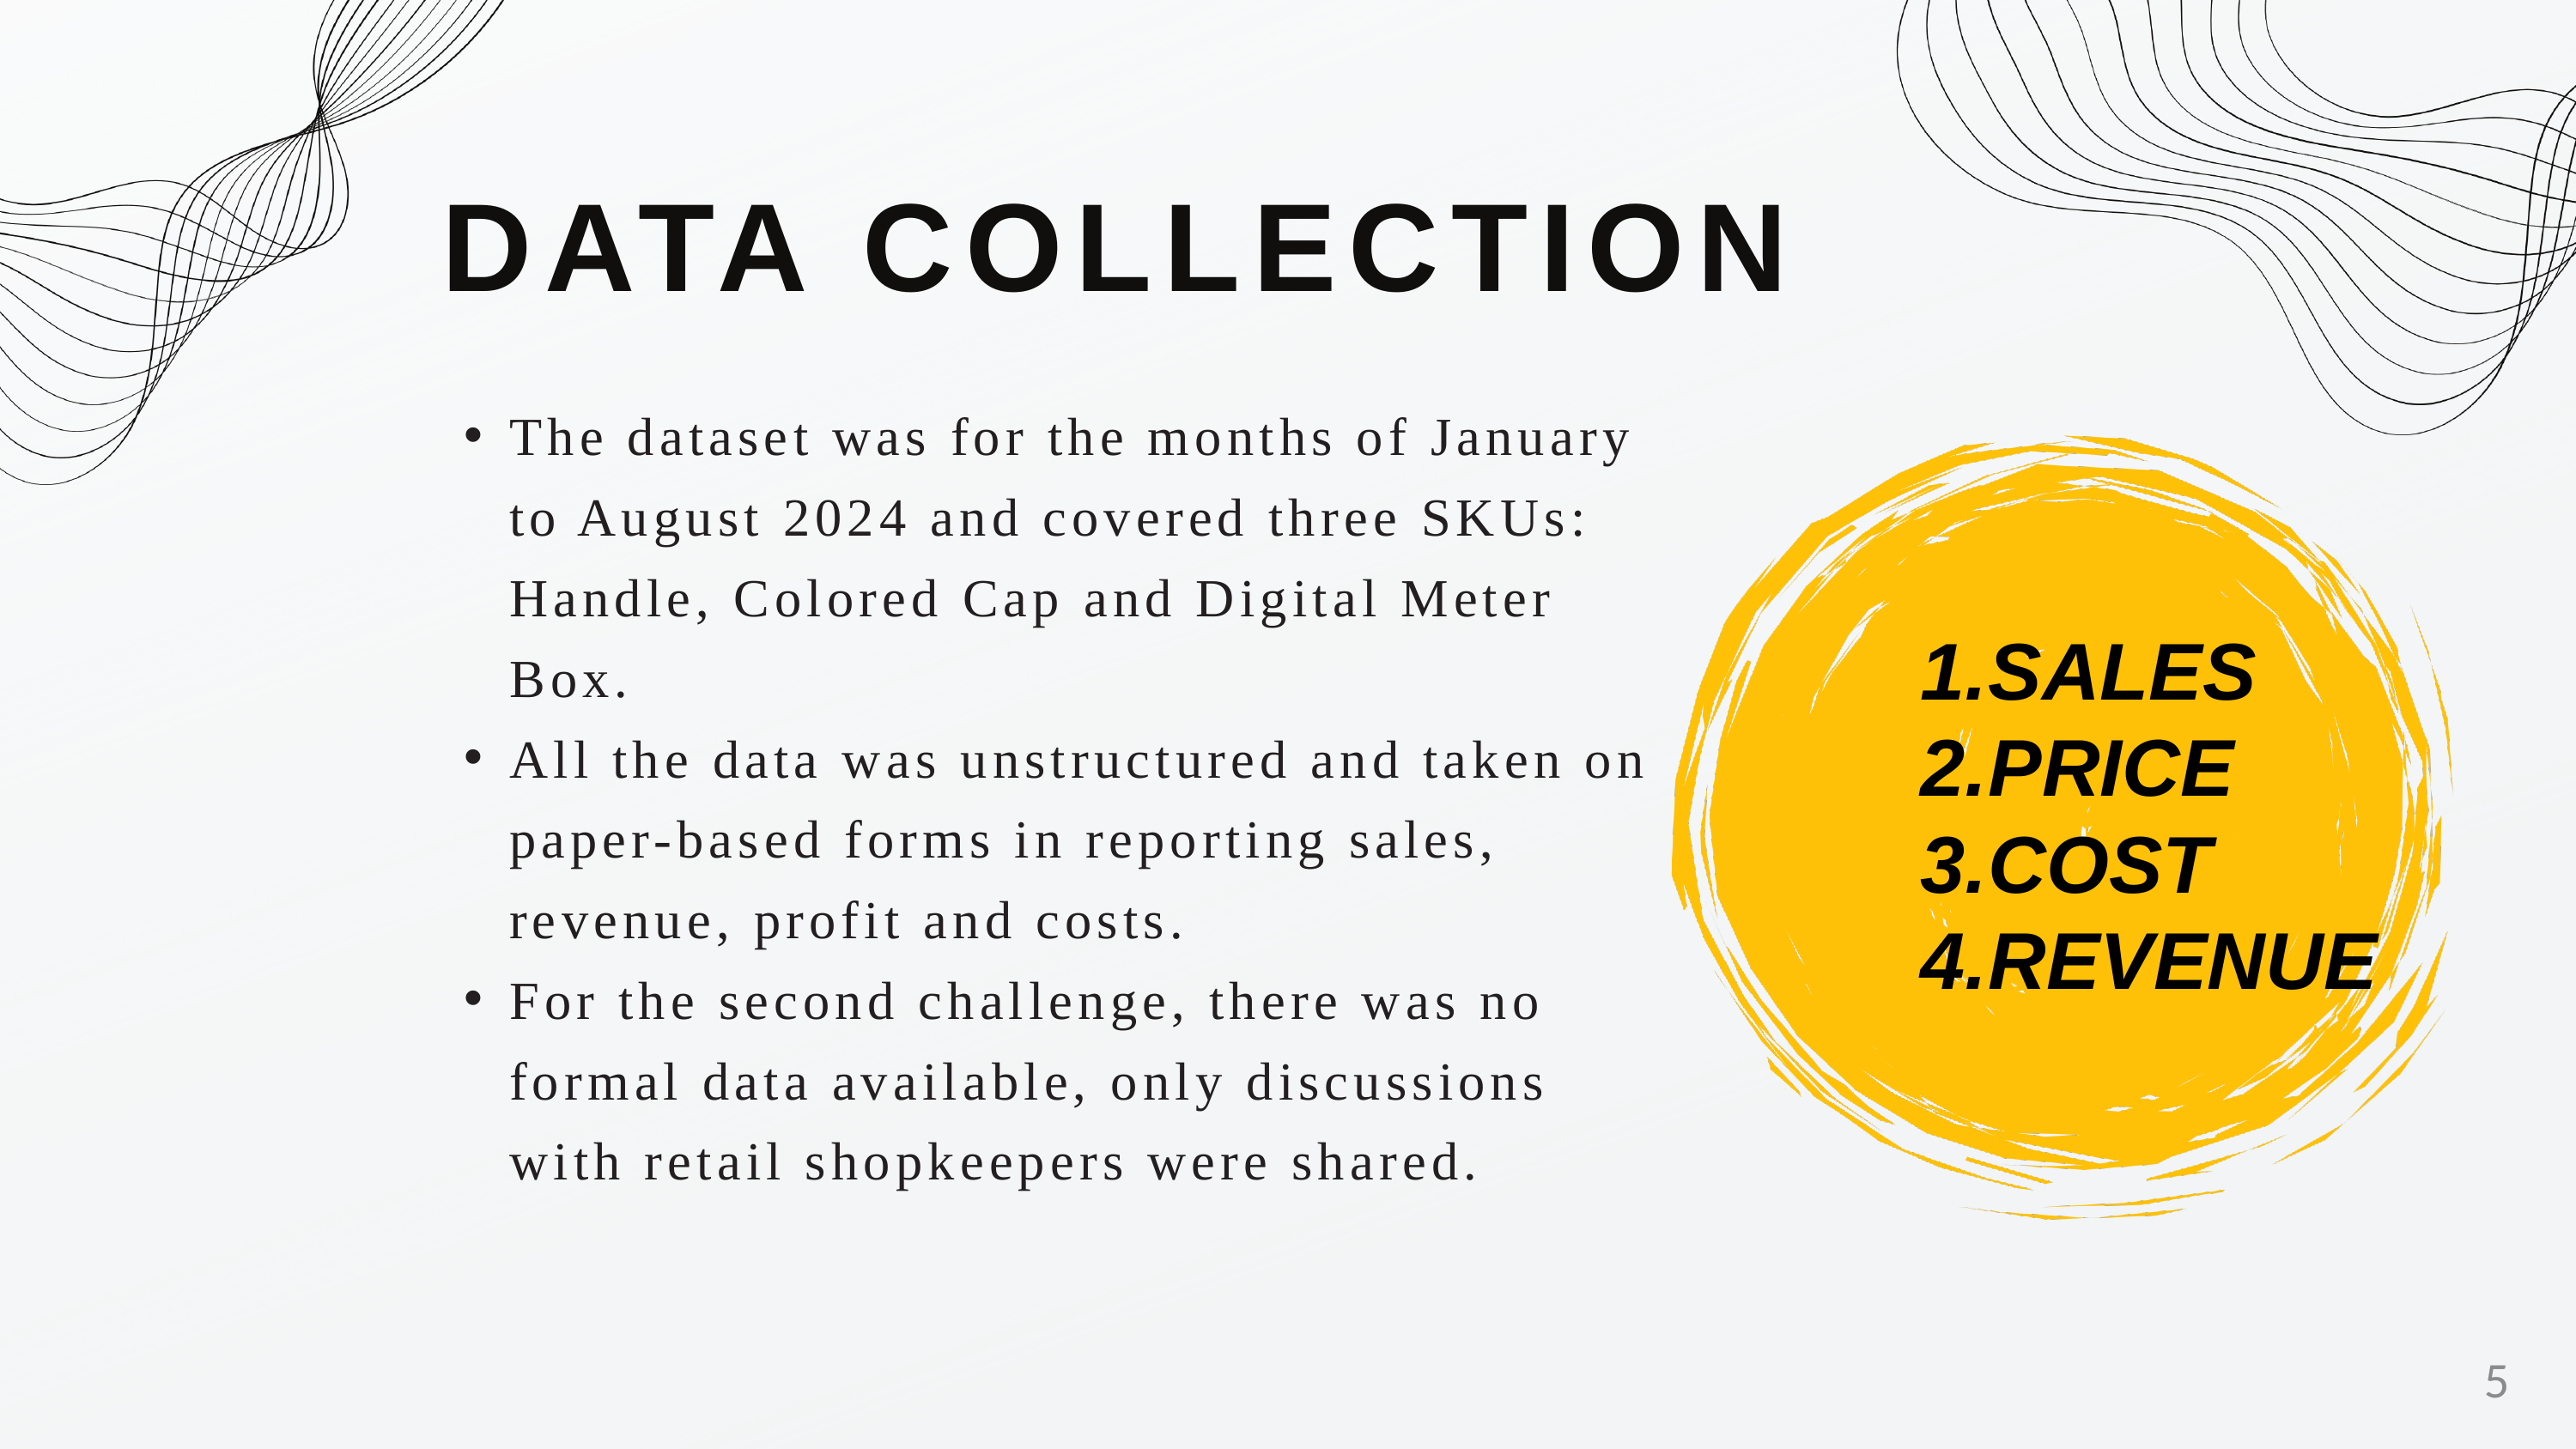

DATA COLLECTION
The dataset was for the months of January to August 2024 and covered three SKUs: Handle, Colored Cap and Digital Meter Box.
All the data was unstructured and taken on paper-based forms in reporting sales, revenue, profit and costs.
For the second challenge, there was no formal data available, only discussions with retail shopkeepers were shared.

SALES
PRICE
COST
REVENUE
5